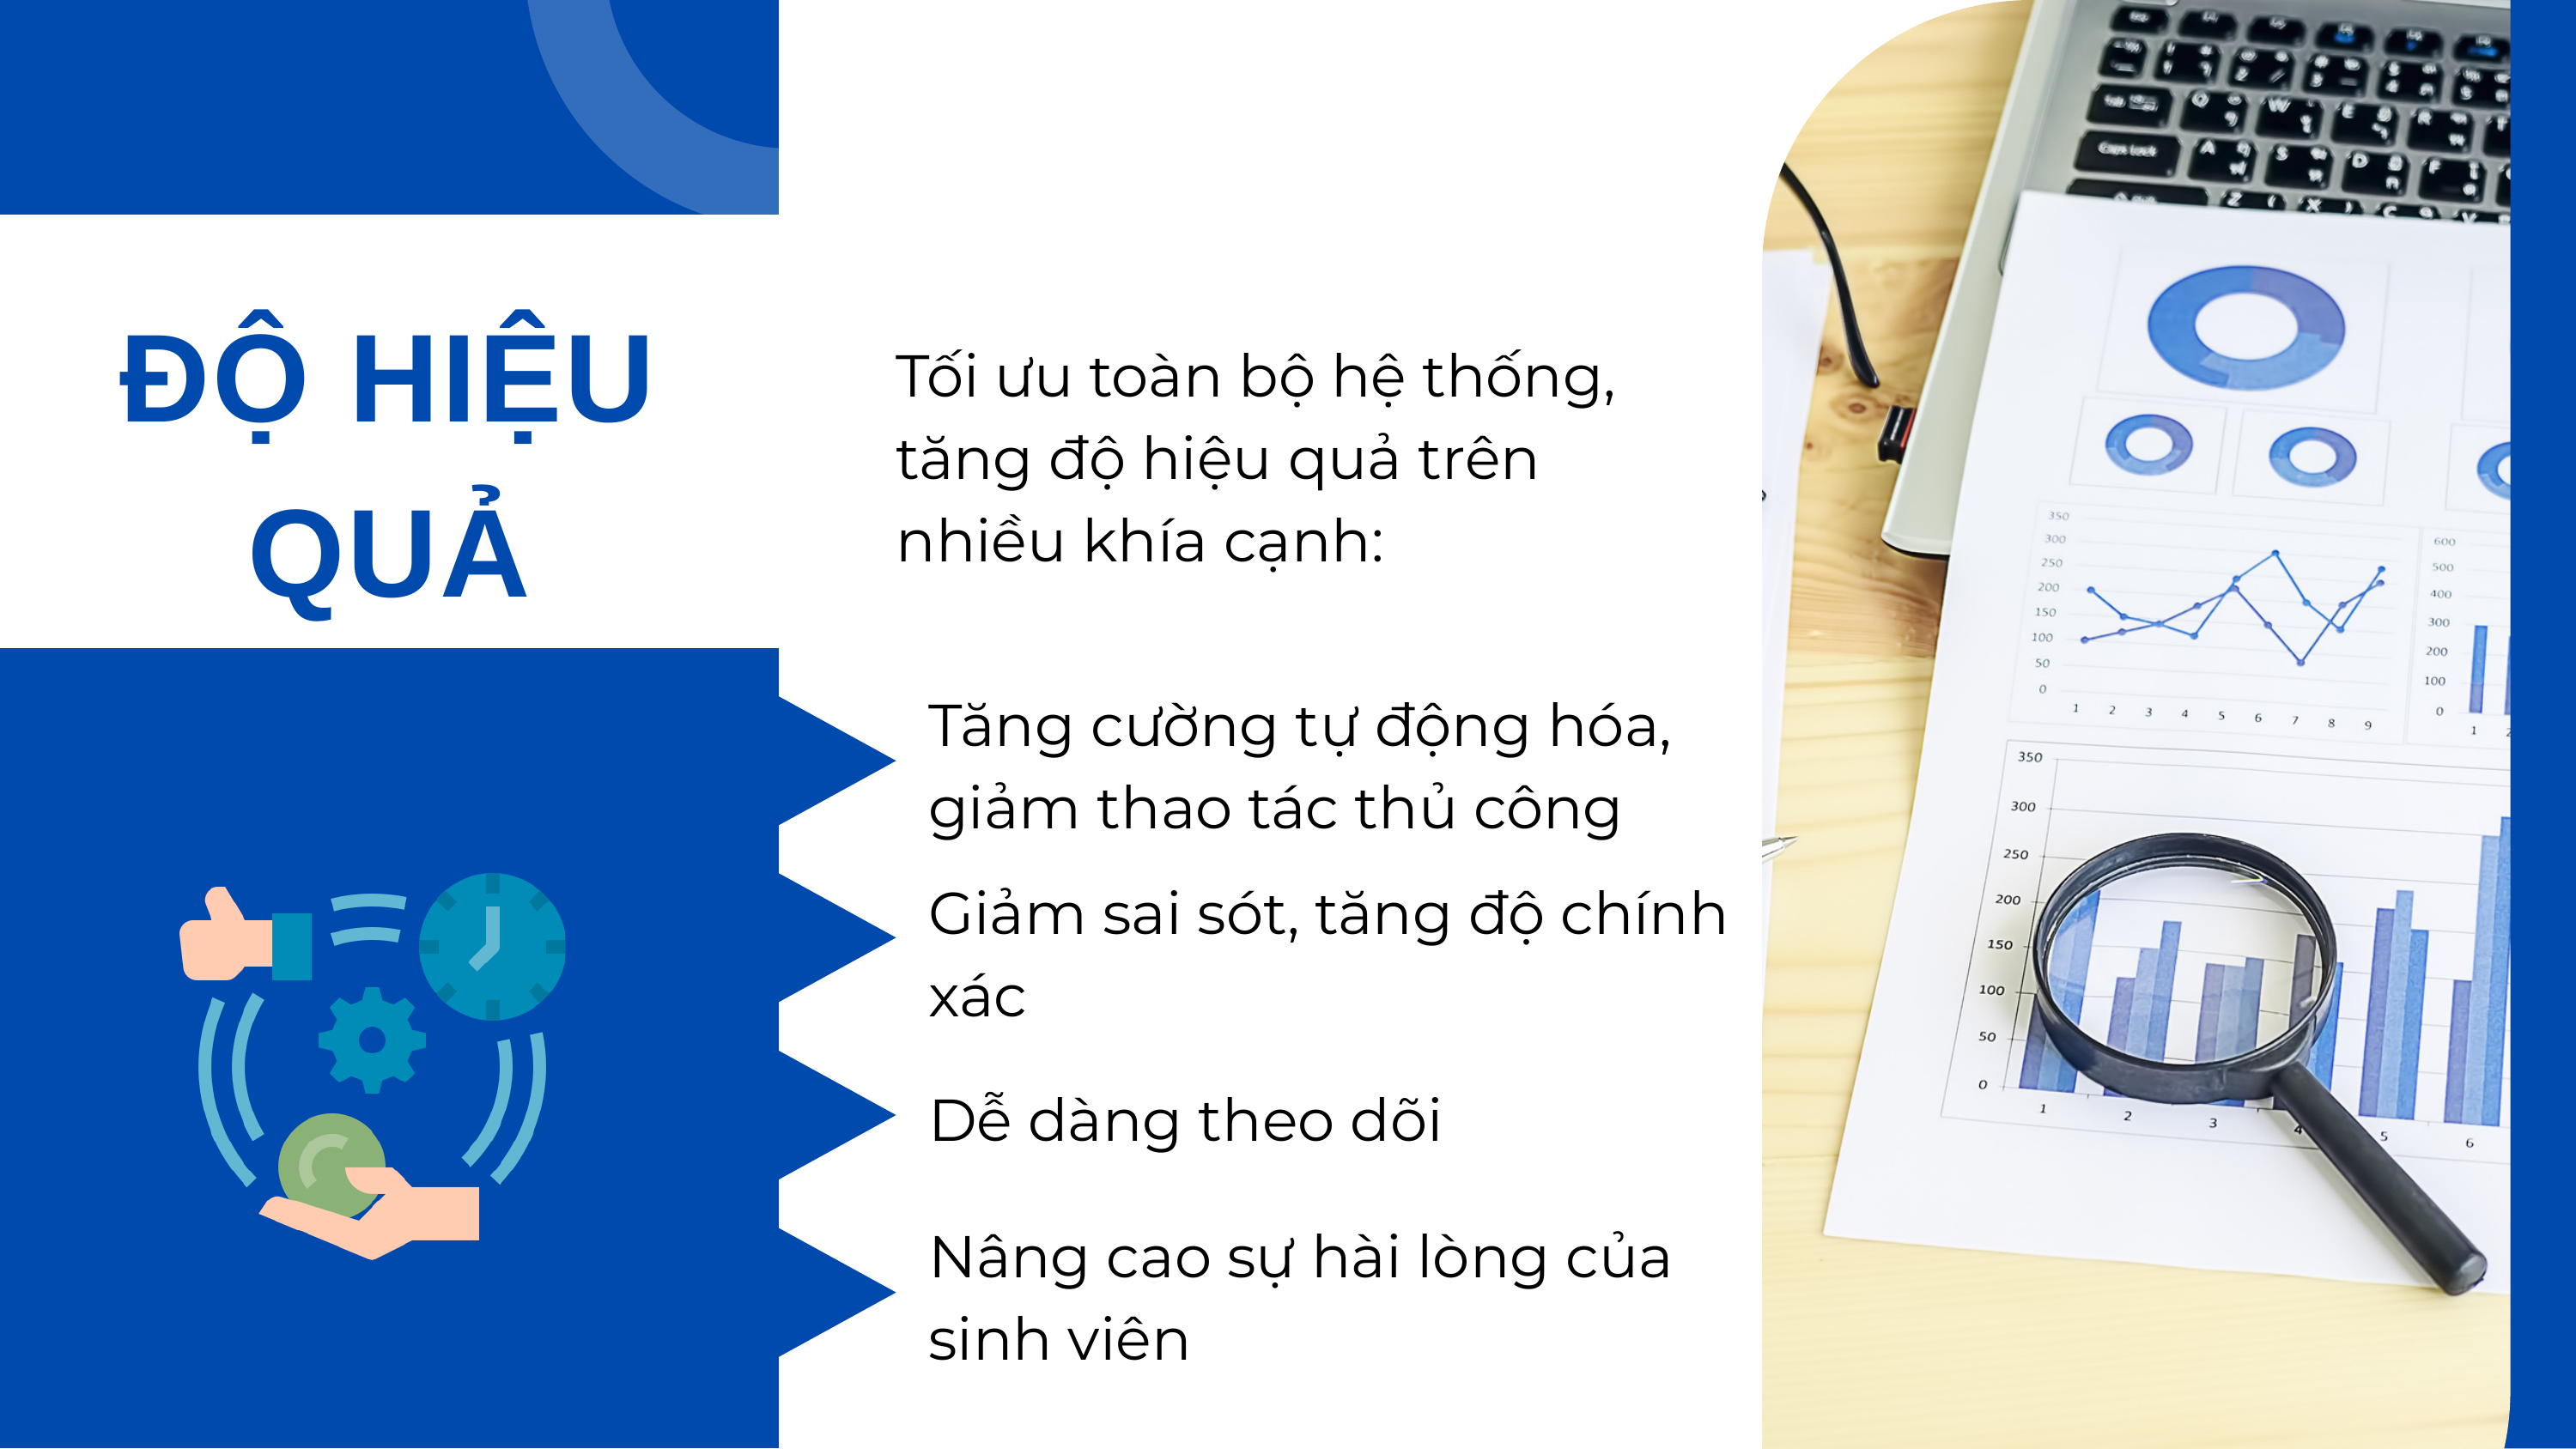

ĐỘ HIỆU QUẢ
Tối ưu toàn bộ hệ thống, tăng độ hiệu quả trên nhiều khía cạnh:
Tăng cường tự động hóa, giảm thao tác thủ công

Giảm sai sót, tăng độ chính xác

Dễ dàng theo dõi
Nâng cao sự hài lòng của sinh viên